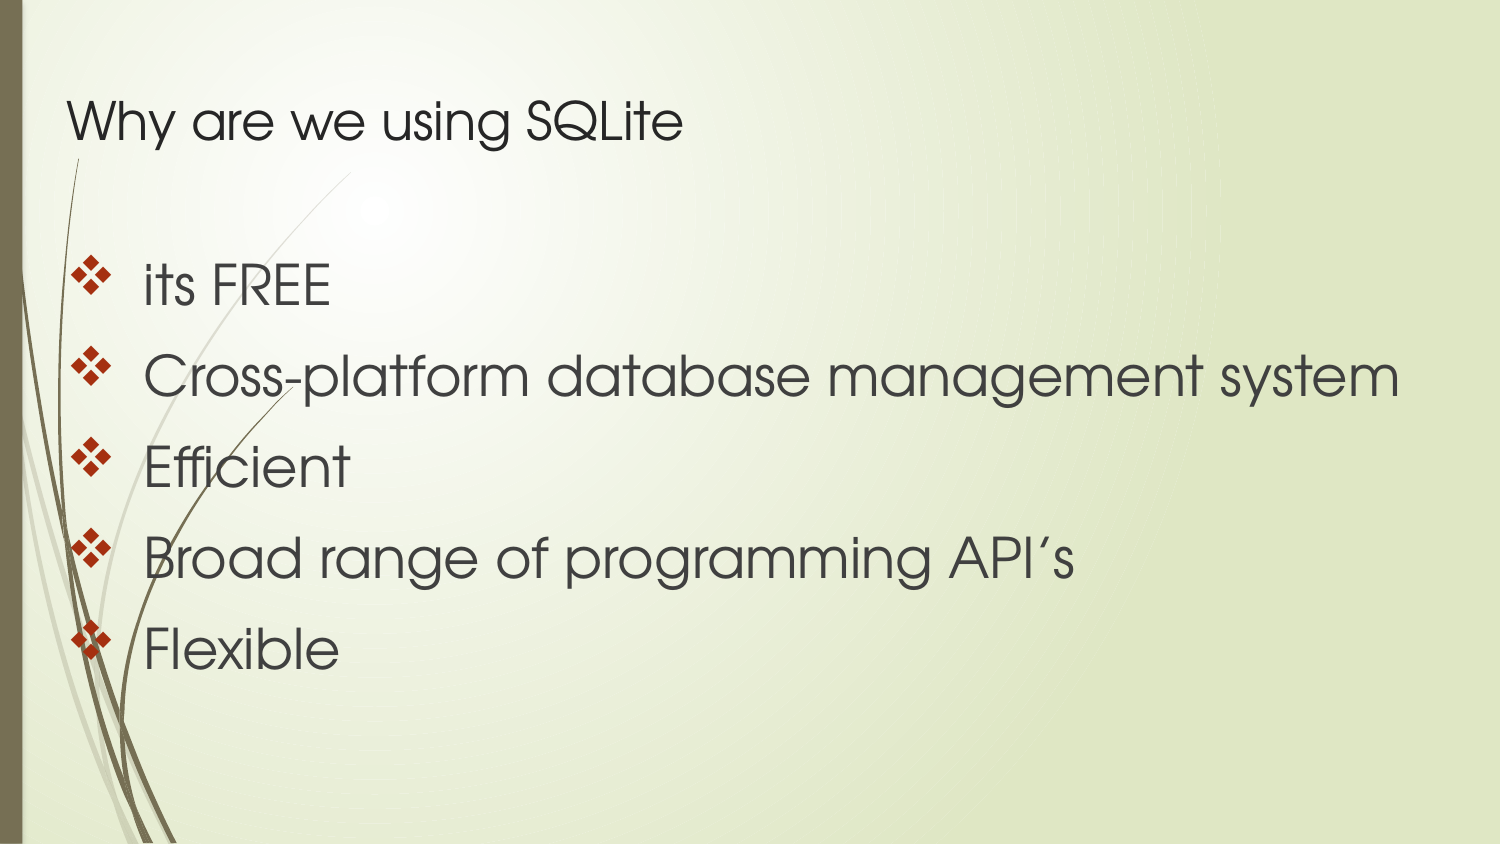

# Why are we using SQLite
its FREE
Cross-platform database management system
Efficient
Broad range of programming API’s
Flexible